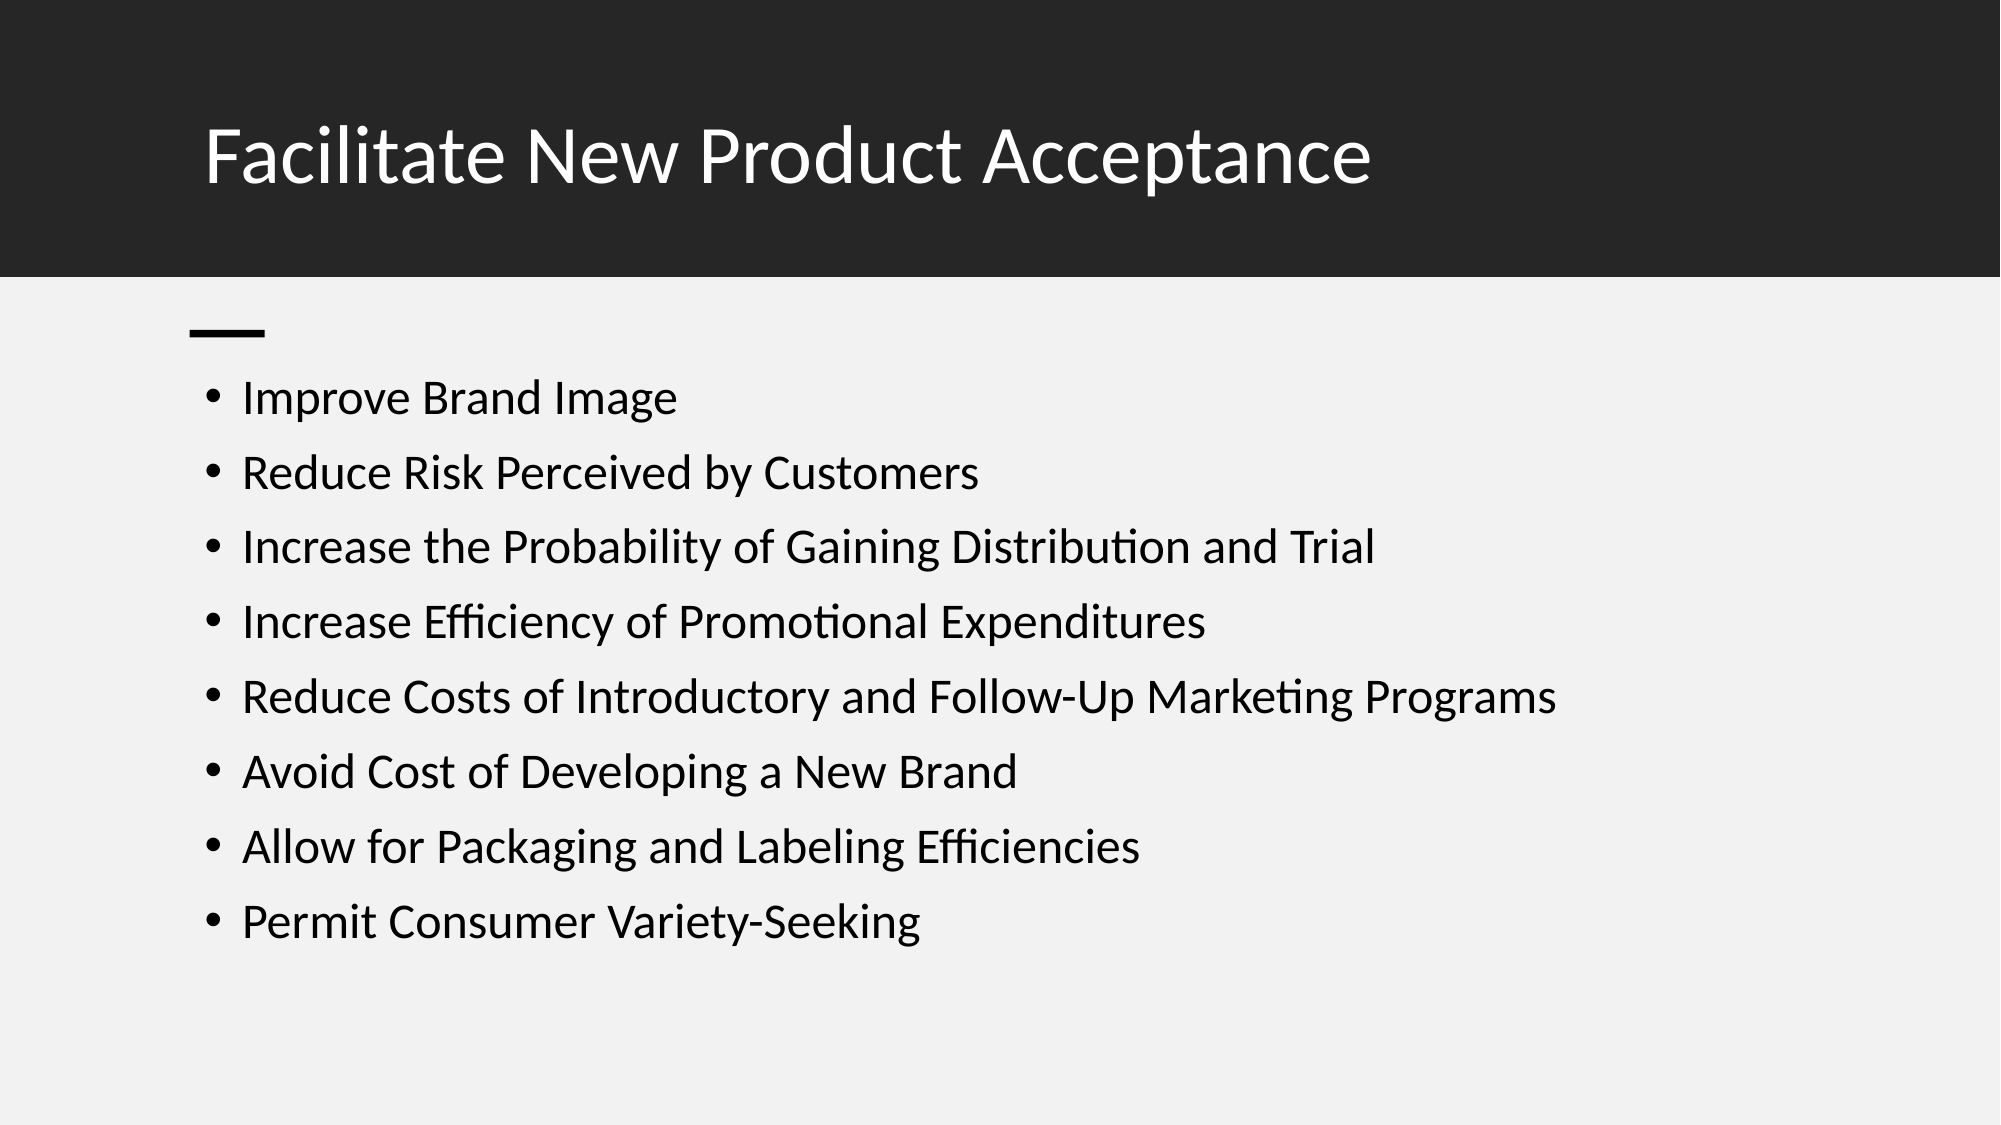

# Facilitate New Product Acceptance

Improve Brand Image
Reduce Risk Perceived by Customers
Increase the Probability of Gaining Distribution and Trial
Increase Efficiency of Promotional Expenditures
Reduce Costs of Introductory and Follow-Up Marketing Programs
Avoid Cost of Developing a New Brand
Allow for Packaging and Labeling Efficiencies
Permit Consumer Variety-Seeking